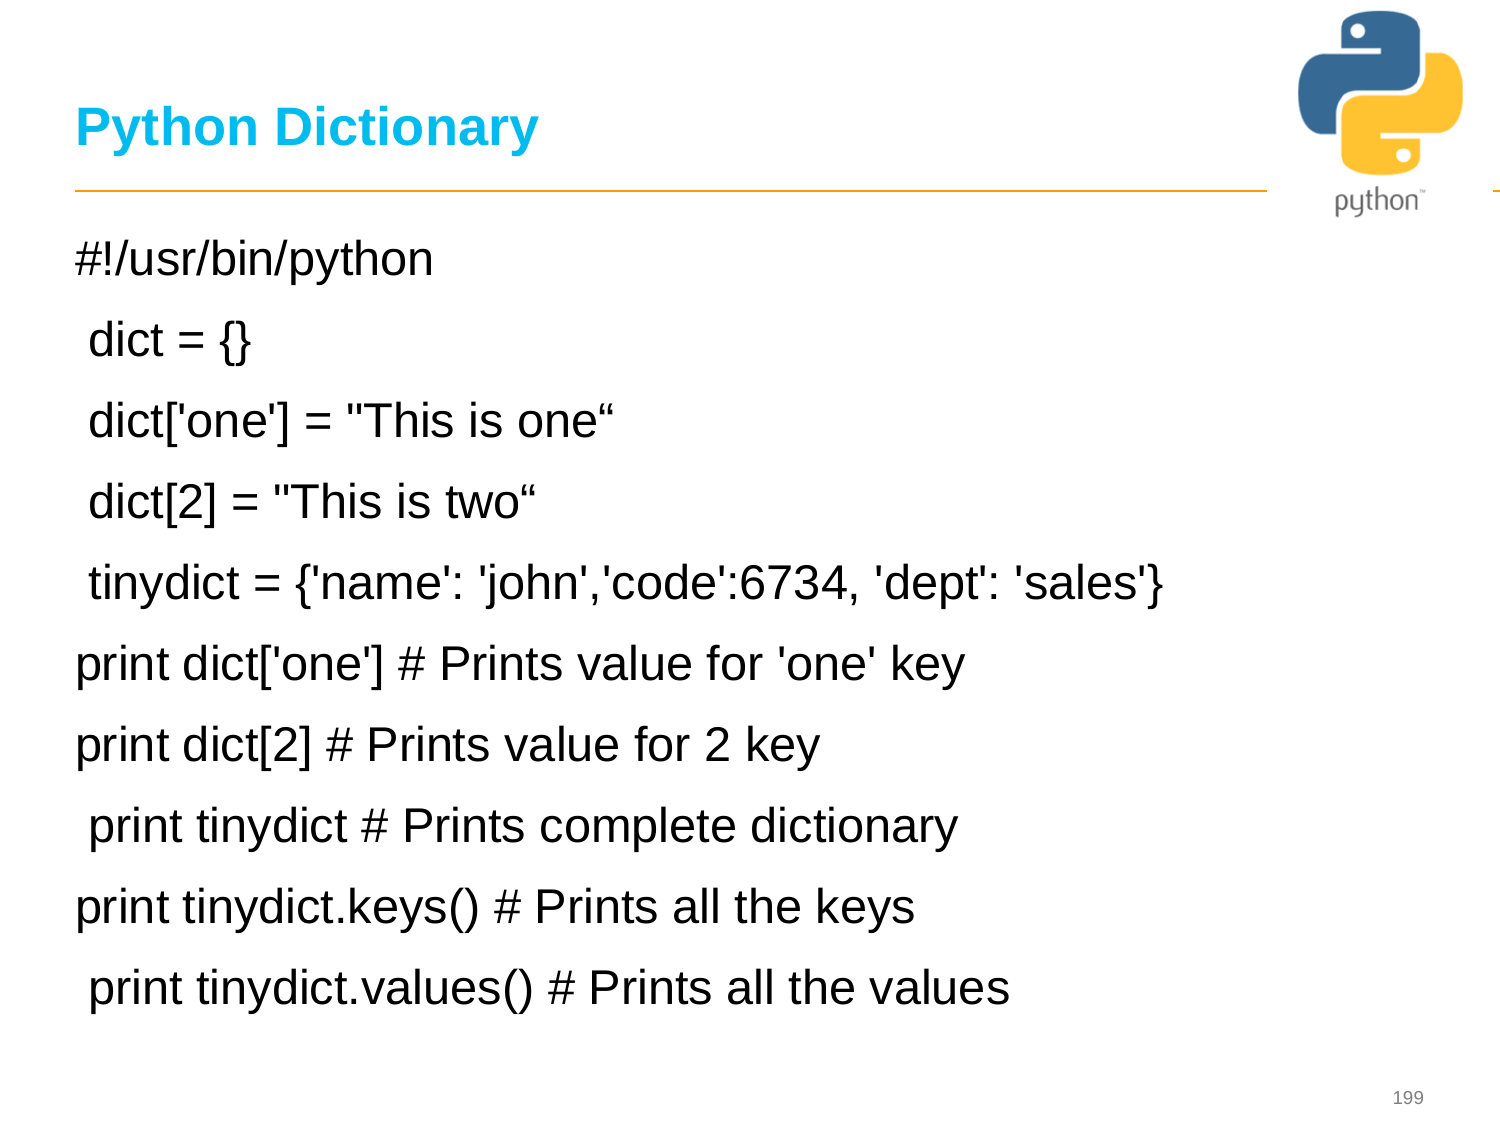

199
# Python Dictionary
#!/usr/bin/python
 dict = {}
 dict['one'] = "This is one“
 dict[2] = "This is two“
 tinydict = {'name': 'john','code':6734, 'dept': 'sales'}
print dict['one'] # Prints value for 'one' key
print dict[2] # Prints value for 2 key
 print tinydict # Prints complete dictionary
print tinydict.keys() # Prints all the keys
 print tinydict.values() # Prints all the values